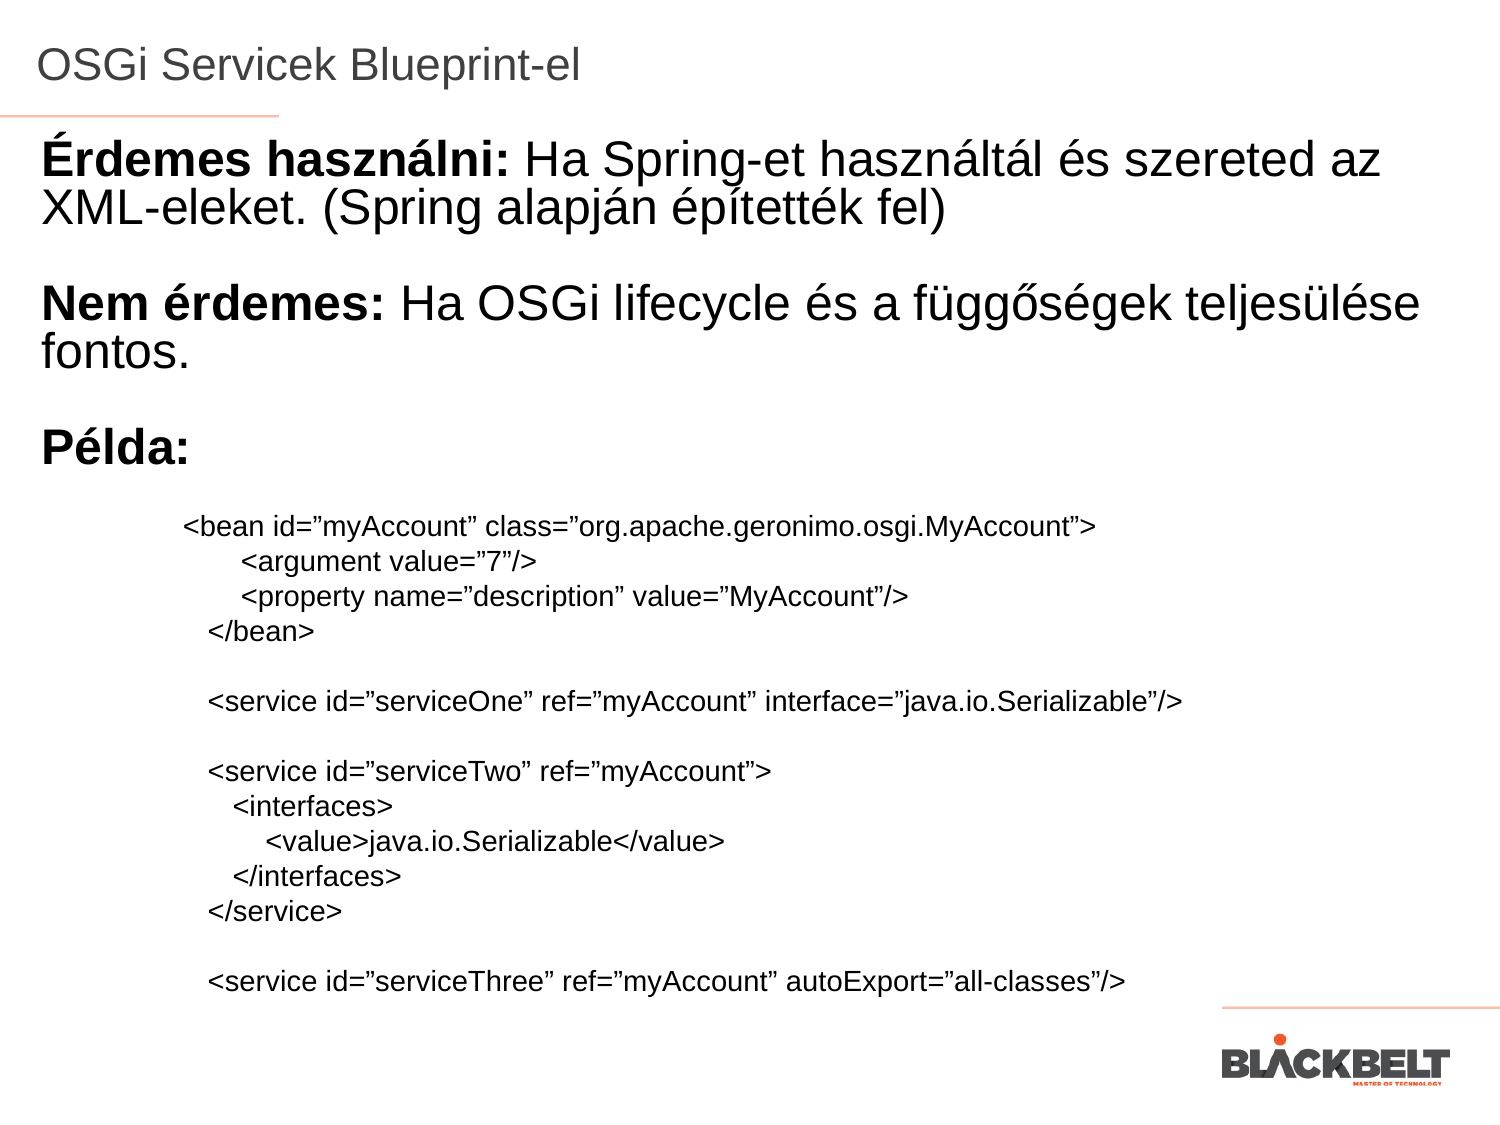

OSGi Servicek Blueprint-el
Érdemes használni: Ha Spring-et használtál és szereted az XML-eleket. (Spring alapján építették fel)

Nem érdemes: Ha OSGi lifecycle és a függőségek teljesülése fontos.

Példa:
<bean id=”myAccount” class=”org.apache.geronimo.osgi.MyAccount”>
       <argument value=”7”/>
       <property name=”description” value=”MyAccount”/>
   </bean>

   <service id=”serviceOne” ref=”myAccount” interface=”java.io.Serializable”/>

   <service id=”serviceTwo” ref=”myAccount”>
      <interfaces>
          <value>java.io.Serializable</value>
      </interfaces>
   </service>

   <service id=”serviceThree” ref=”myAccount” autoExport=”all-classes”/>